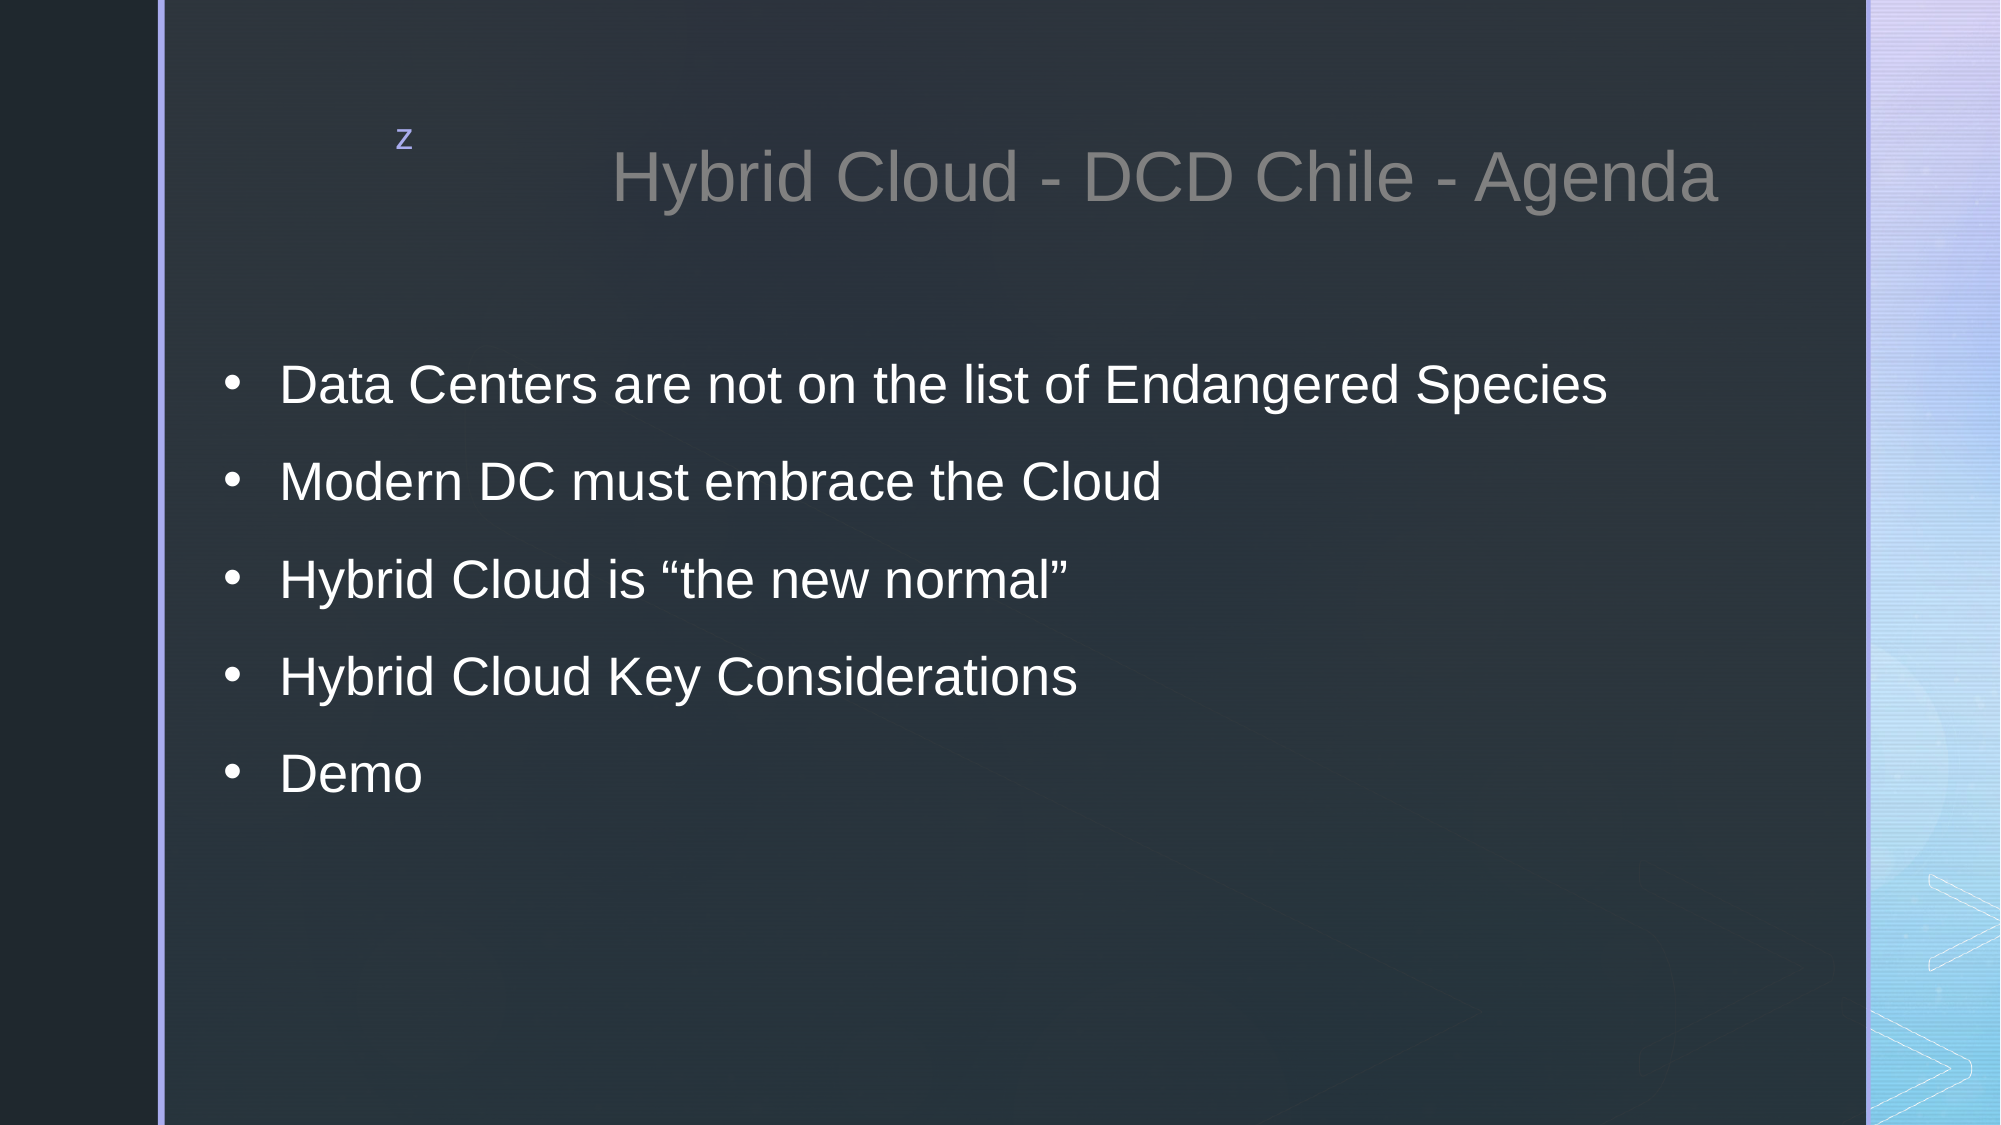

# Hybrid Cloud - DCD Chile - Agenda
Data Centers are not on the list of Endangered Species
Modern DC must embrace the Cloud
Hybrid Cloud is “the new normal”
Hybrid Cloud Key Considerations
Demo